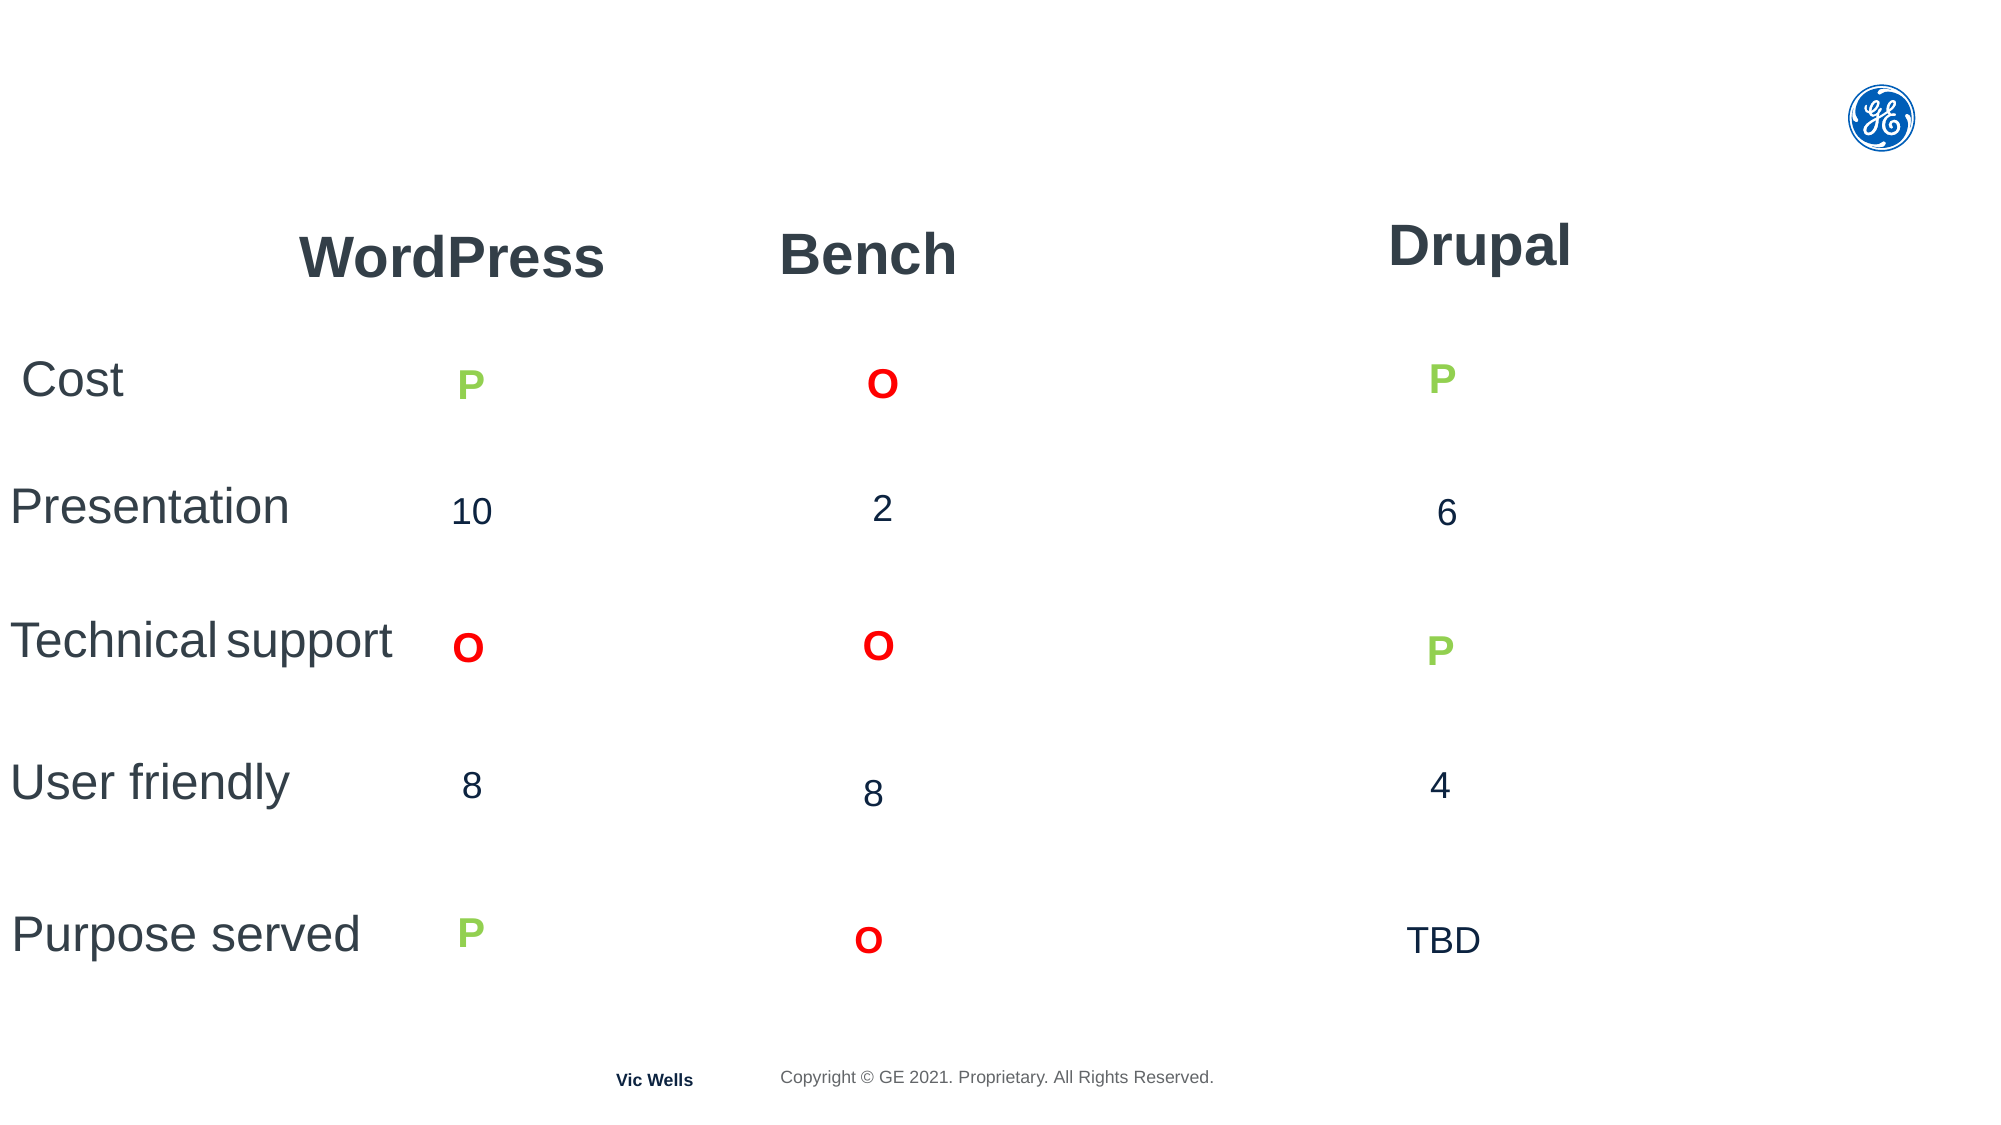

Drupal
Bench
WordPress
Cost
P
O

P
Presentation
2
10
6
Technical support
O
O

P
User friendly
8
4
8
Purpose served
P
TBD
O
Vic Wells